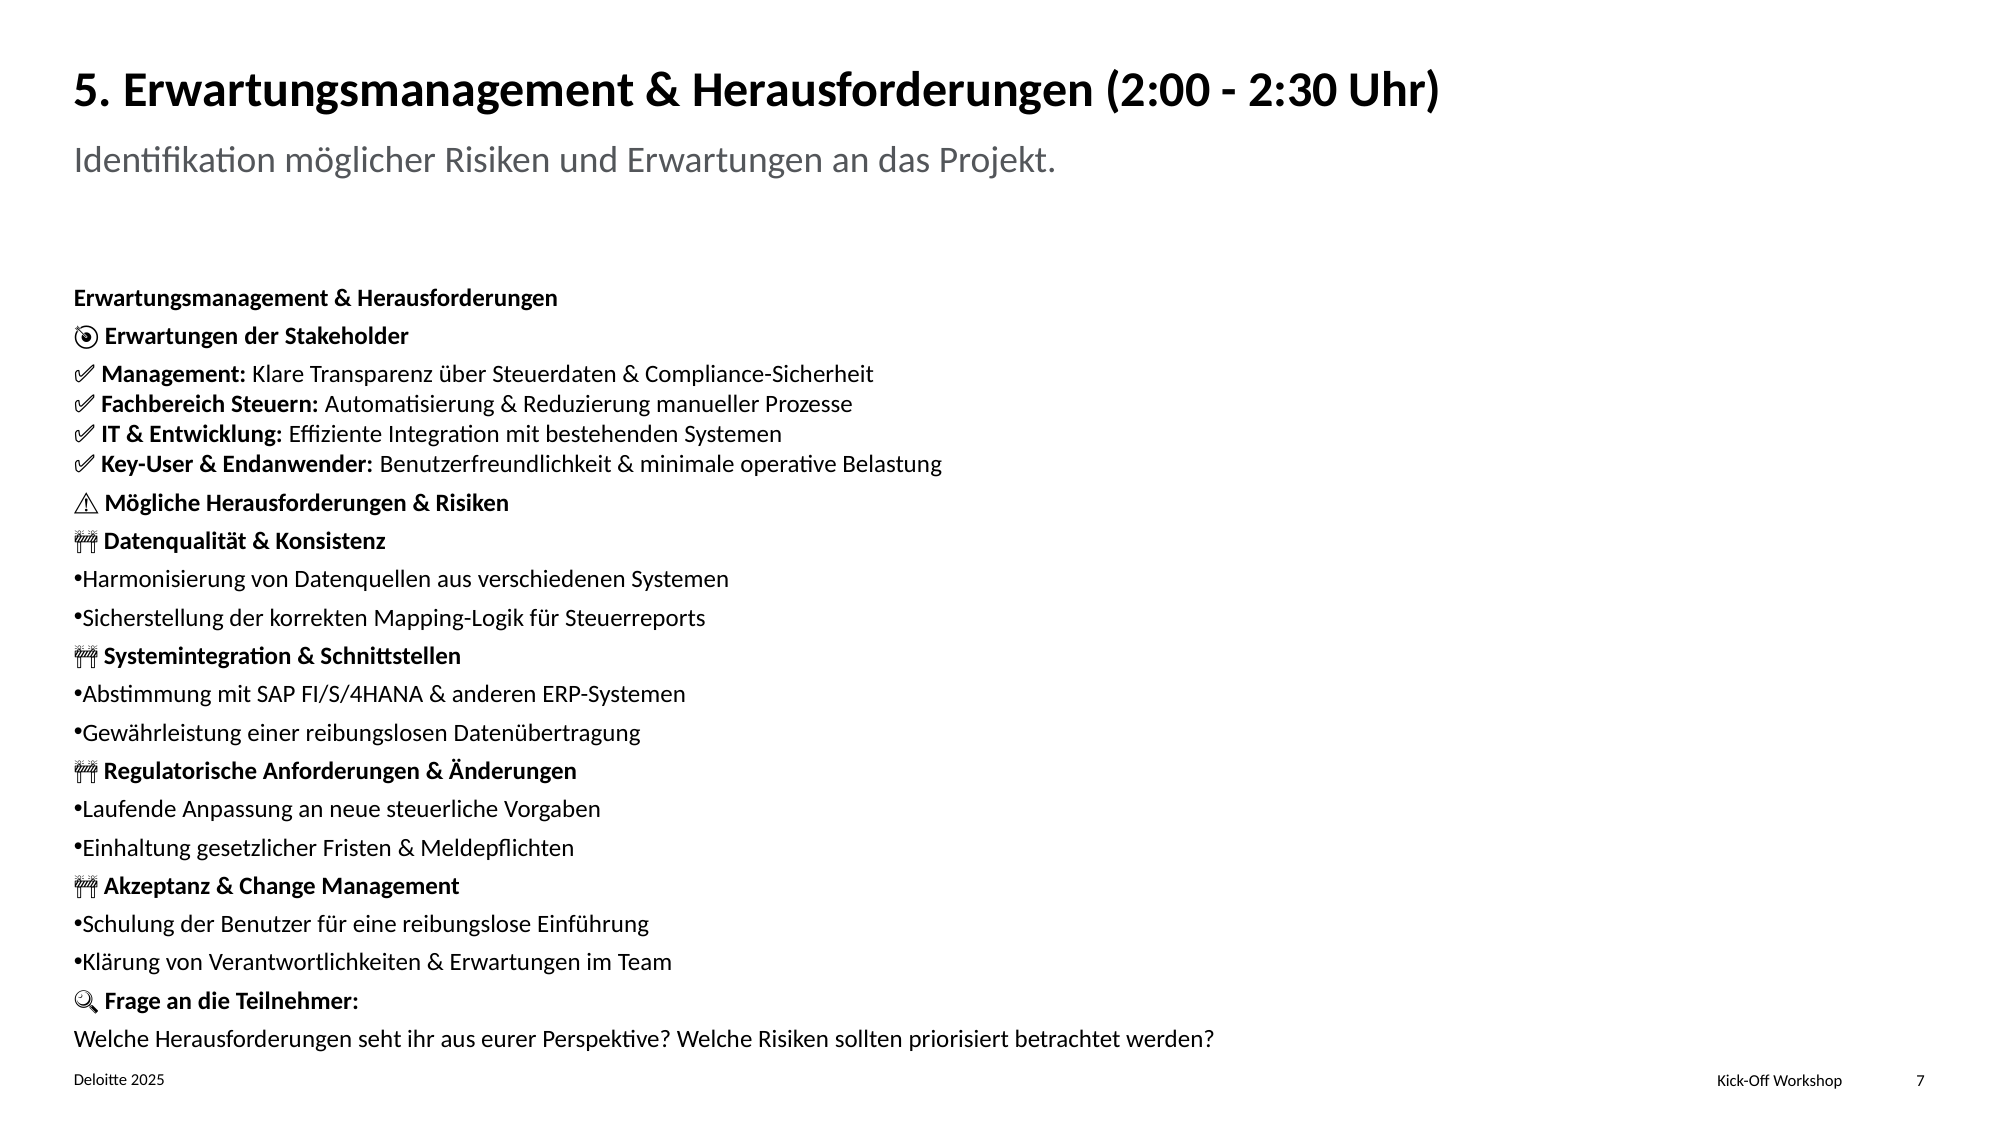

# 5. Erwartungsmanagement & Herausforderungen (2:00 - 2:30 Uhr)
Identifikation möglicher Risiken und Erwartungen an das Projekt.
Erwartungsmanagement & Herausforderungen
🎯 Erwartungen der Stakeholder
✅ Management: Klare Transparenz über Steuerdaten & Compliance-Sicherheit
✅ Fachbereich Steuern: Automatisierung & Reduzierung manueller Prozesse
✅ IT & Entwicklung: Effiziente Integration mit bestehenden Systemen
✅ Key-User & Endanwender: Benutzerfreundlichkeit & minimale operative Belastung
⚠️ Mögliche Herausforderungen & Risiken
🚧 Datenqualität & Konsistenz
Harmonisierung von Datenquellen aus verschiedenen Systemen
Sicherstellung der korrekten Mapping-Logik für Steuerreports
🚧 Systemintegration & Schnittstellen
Abstimmung mit SAP FI/S/4HANA & anderen ERP-Systemen
Gewährleistung einer reibungslosen Datenübertragung
🚧 Regulatorische Anforderungen & Änderungen
Laufende Anpassung an neue steuerliche Vorgaben
Einhaltung gesetzlicher Fristen & Meldepflichten
🚧 Akzeptanz & Change Management
Schulung der Benutzer für eine reibungslose Einführung
Klärung von Verantwortlichkeiten & Erwartungen im Team
🔍 Frage an die Teilnehmer:
Welche Herausforderungen seht ihr aus eurer Perspektive? Welche Risiken sollten priorisiert betrachtet werden?